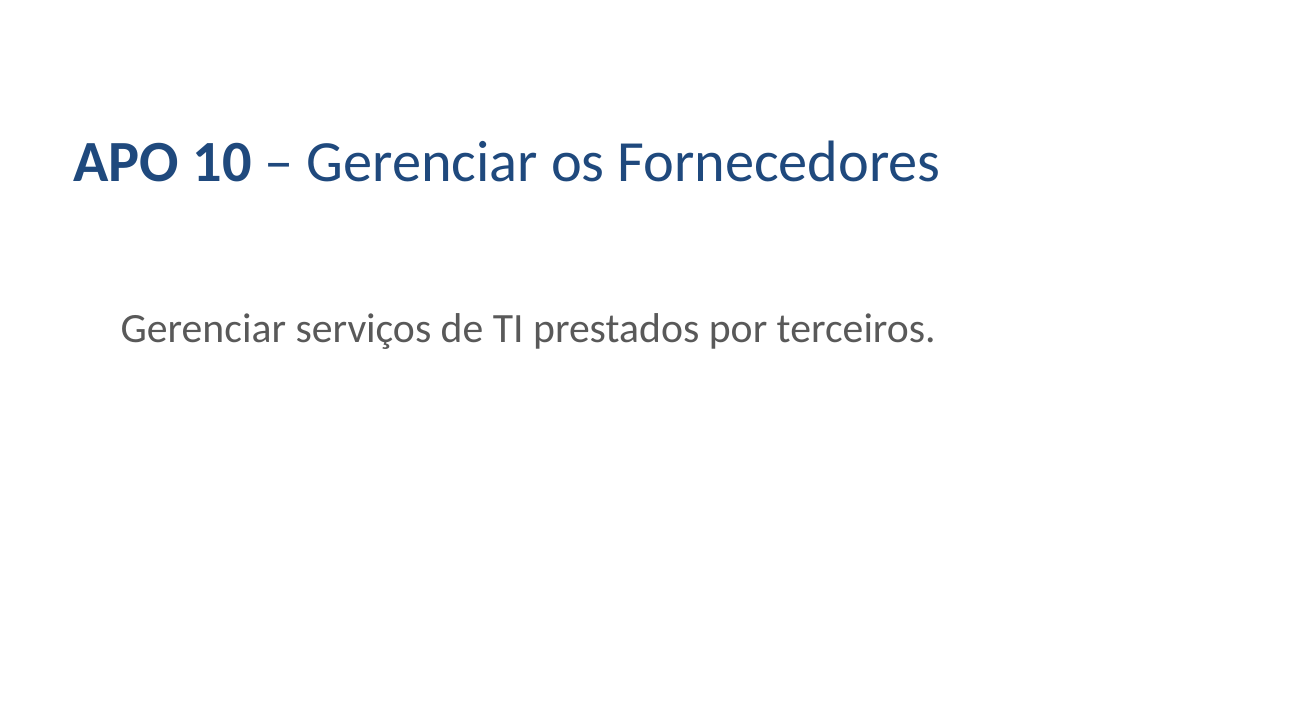

APO 10 – Gerenciar os Fornecedores
Gerenciar serviços de TI prestados por terceiros.